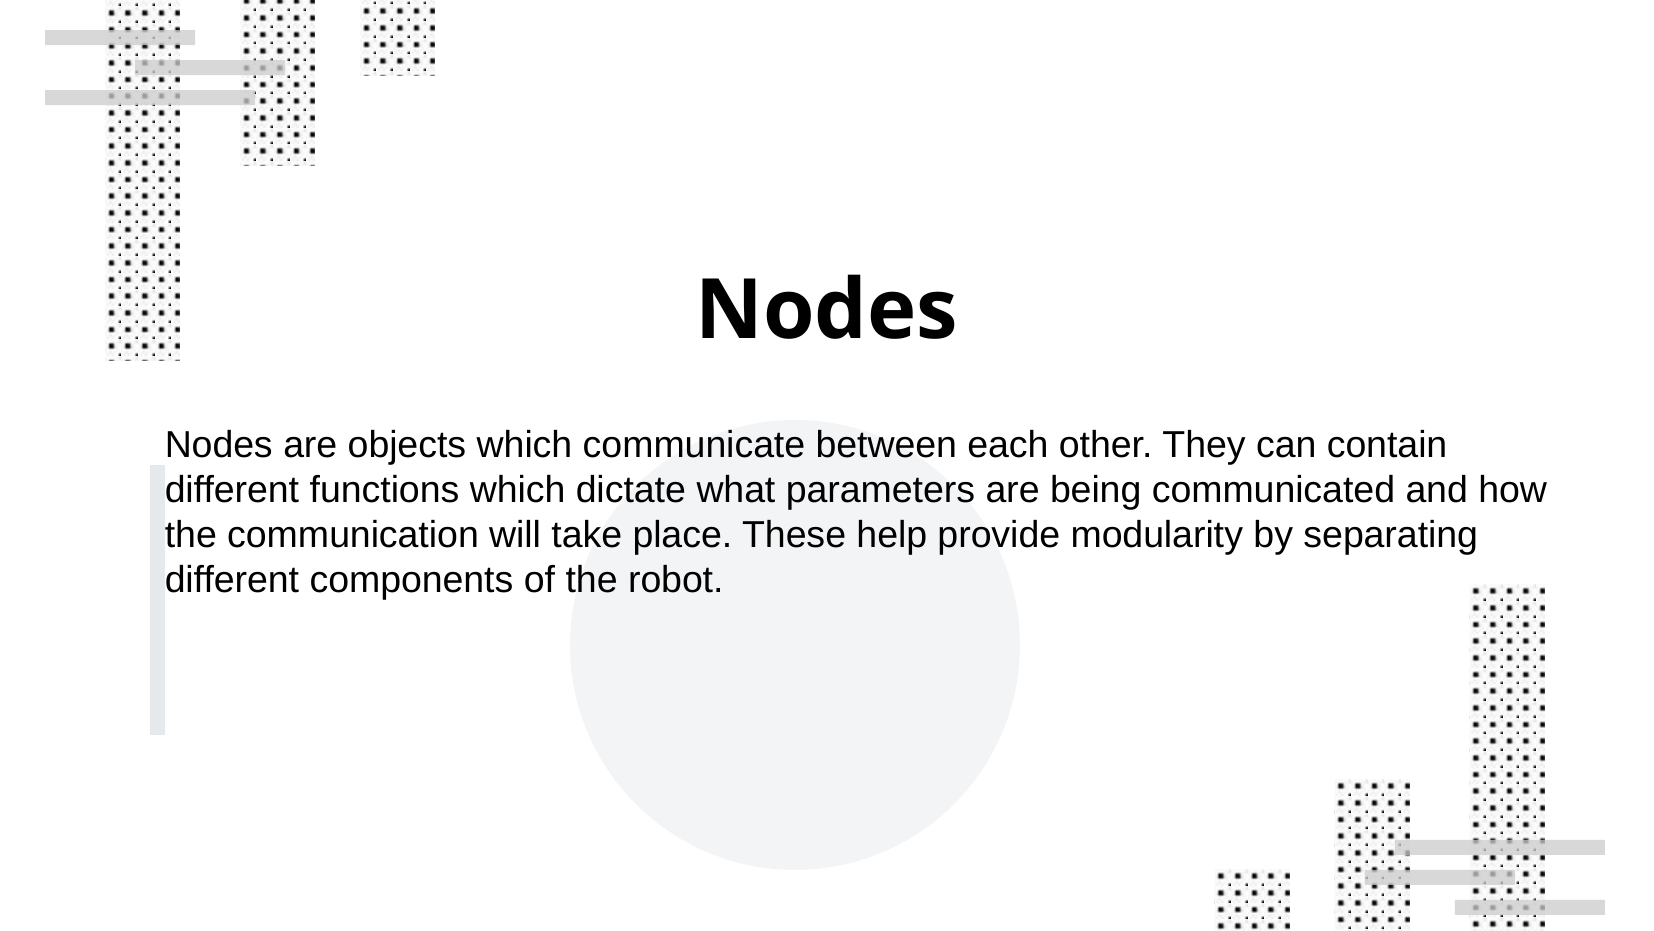

Nodes
Nodes are objects which communicate between each other. They can contain different functions which dictate what parameters are being communicated and how the communication will take place. These help provide modularity by separating different components of the robot.